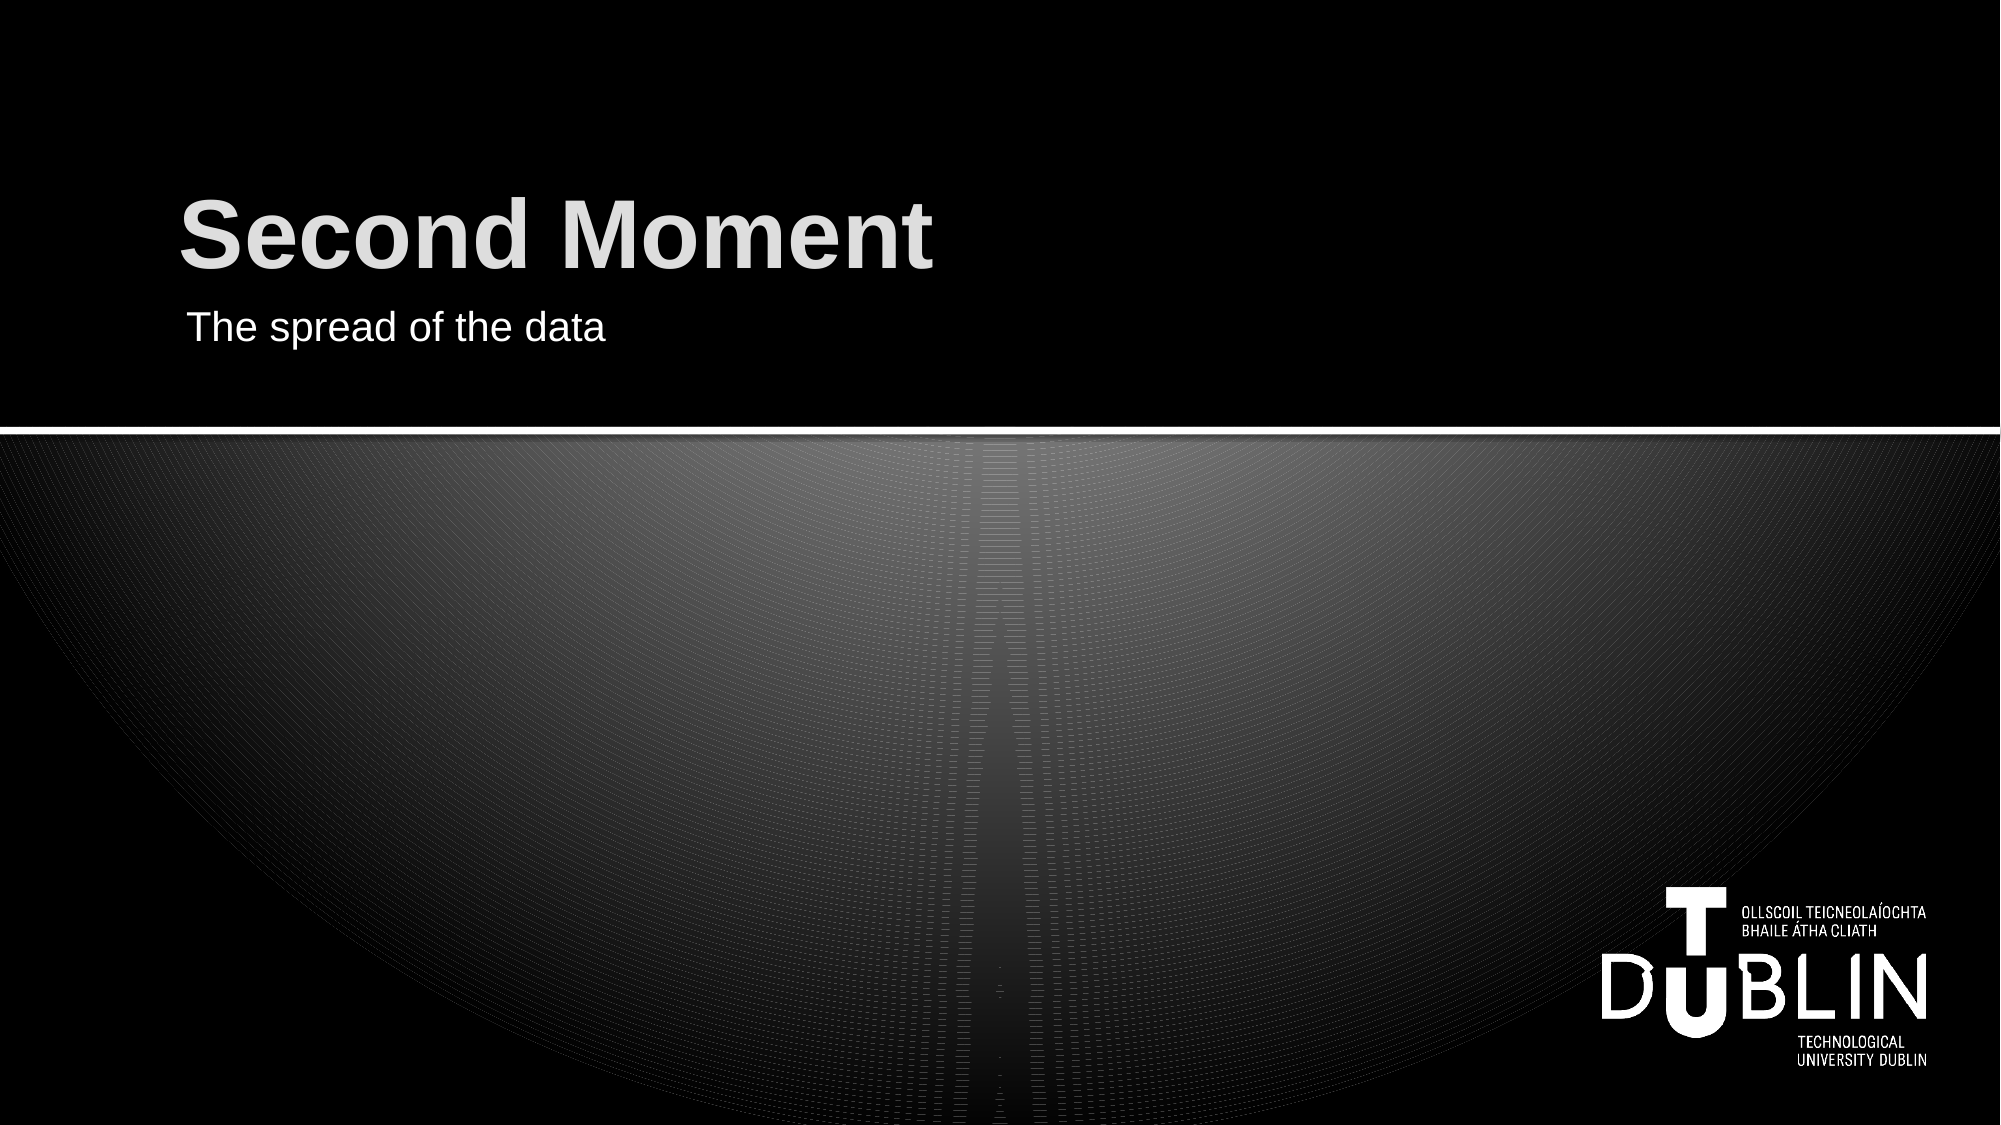

# Second Moment
The spread of the data